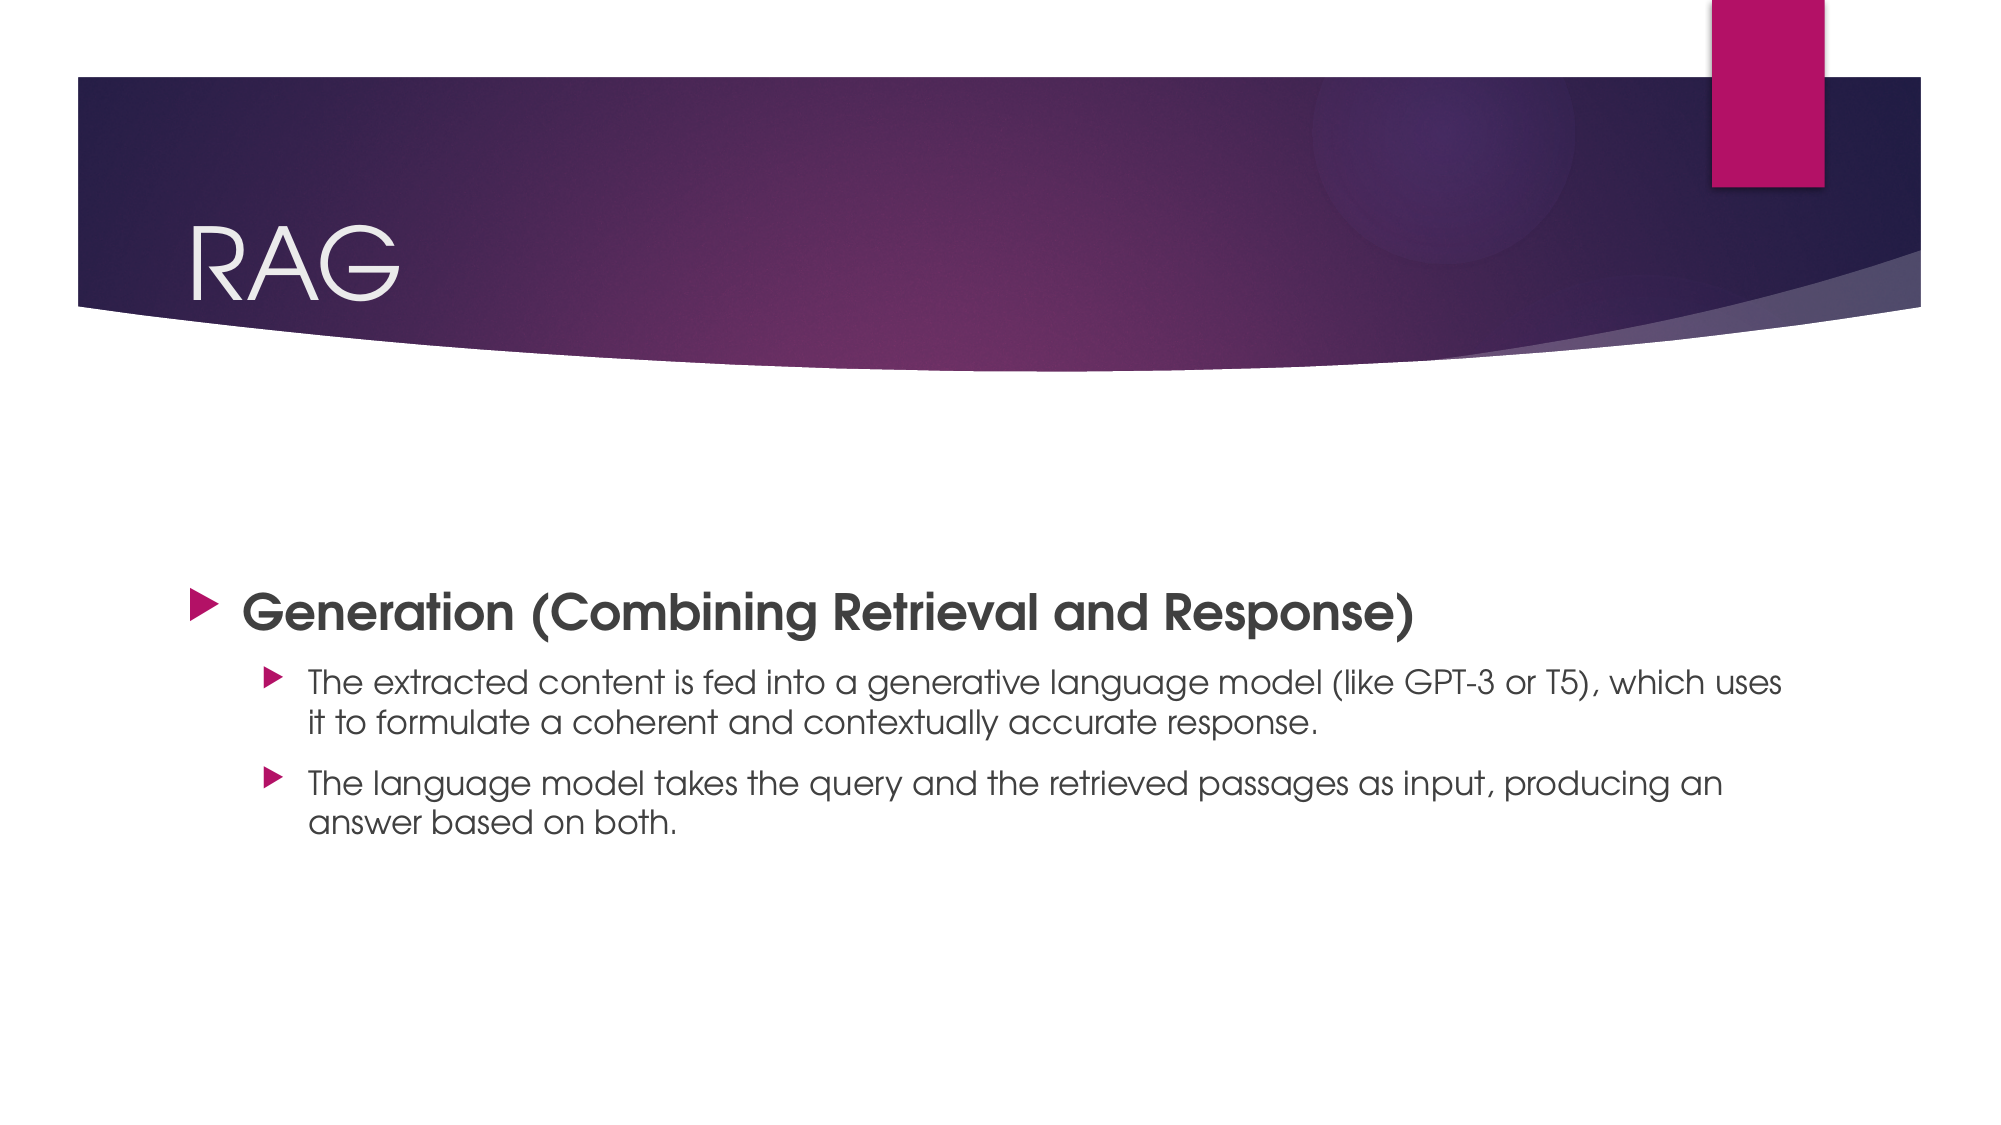

# RAG
Generation (Combining Retrieval and Response)
The extracted content is fed into a generative language model (like GPT-3 or T5), which uses it to formulate a coherent and contextually accurate response.
The language model takes the query and the retrieved passages as input, producing an answer based on both.